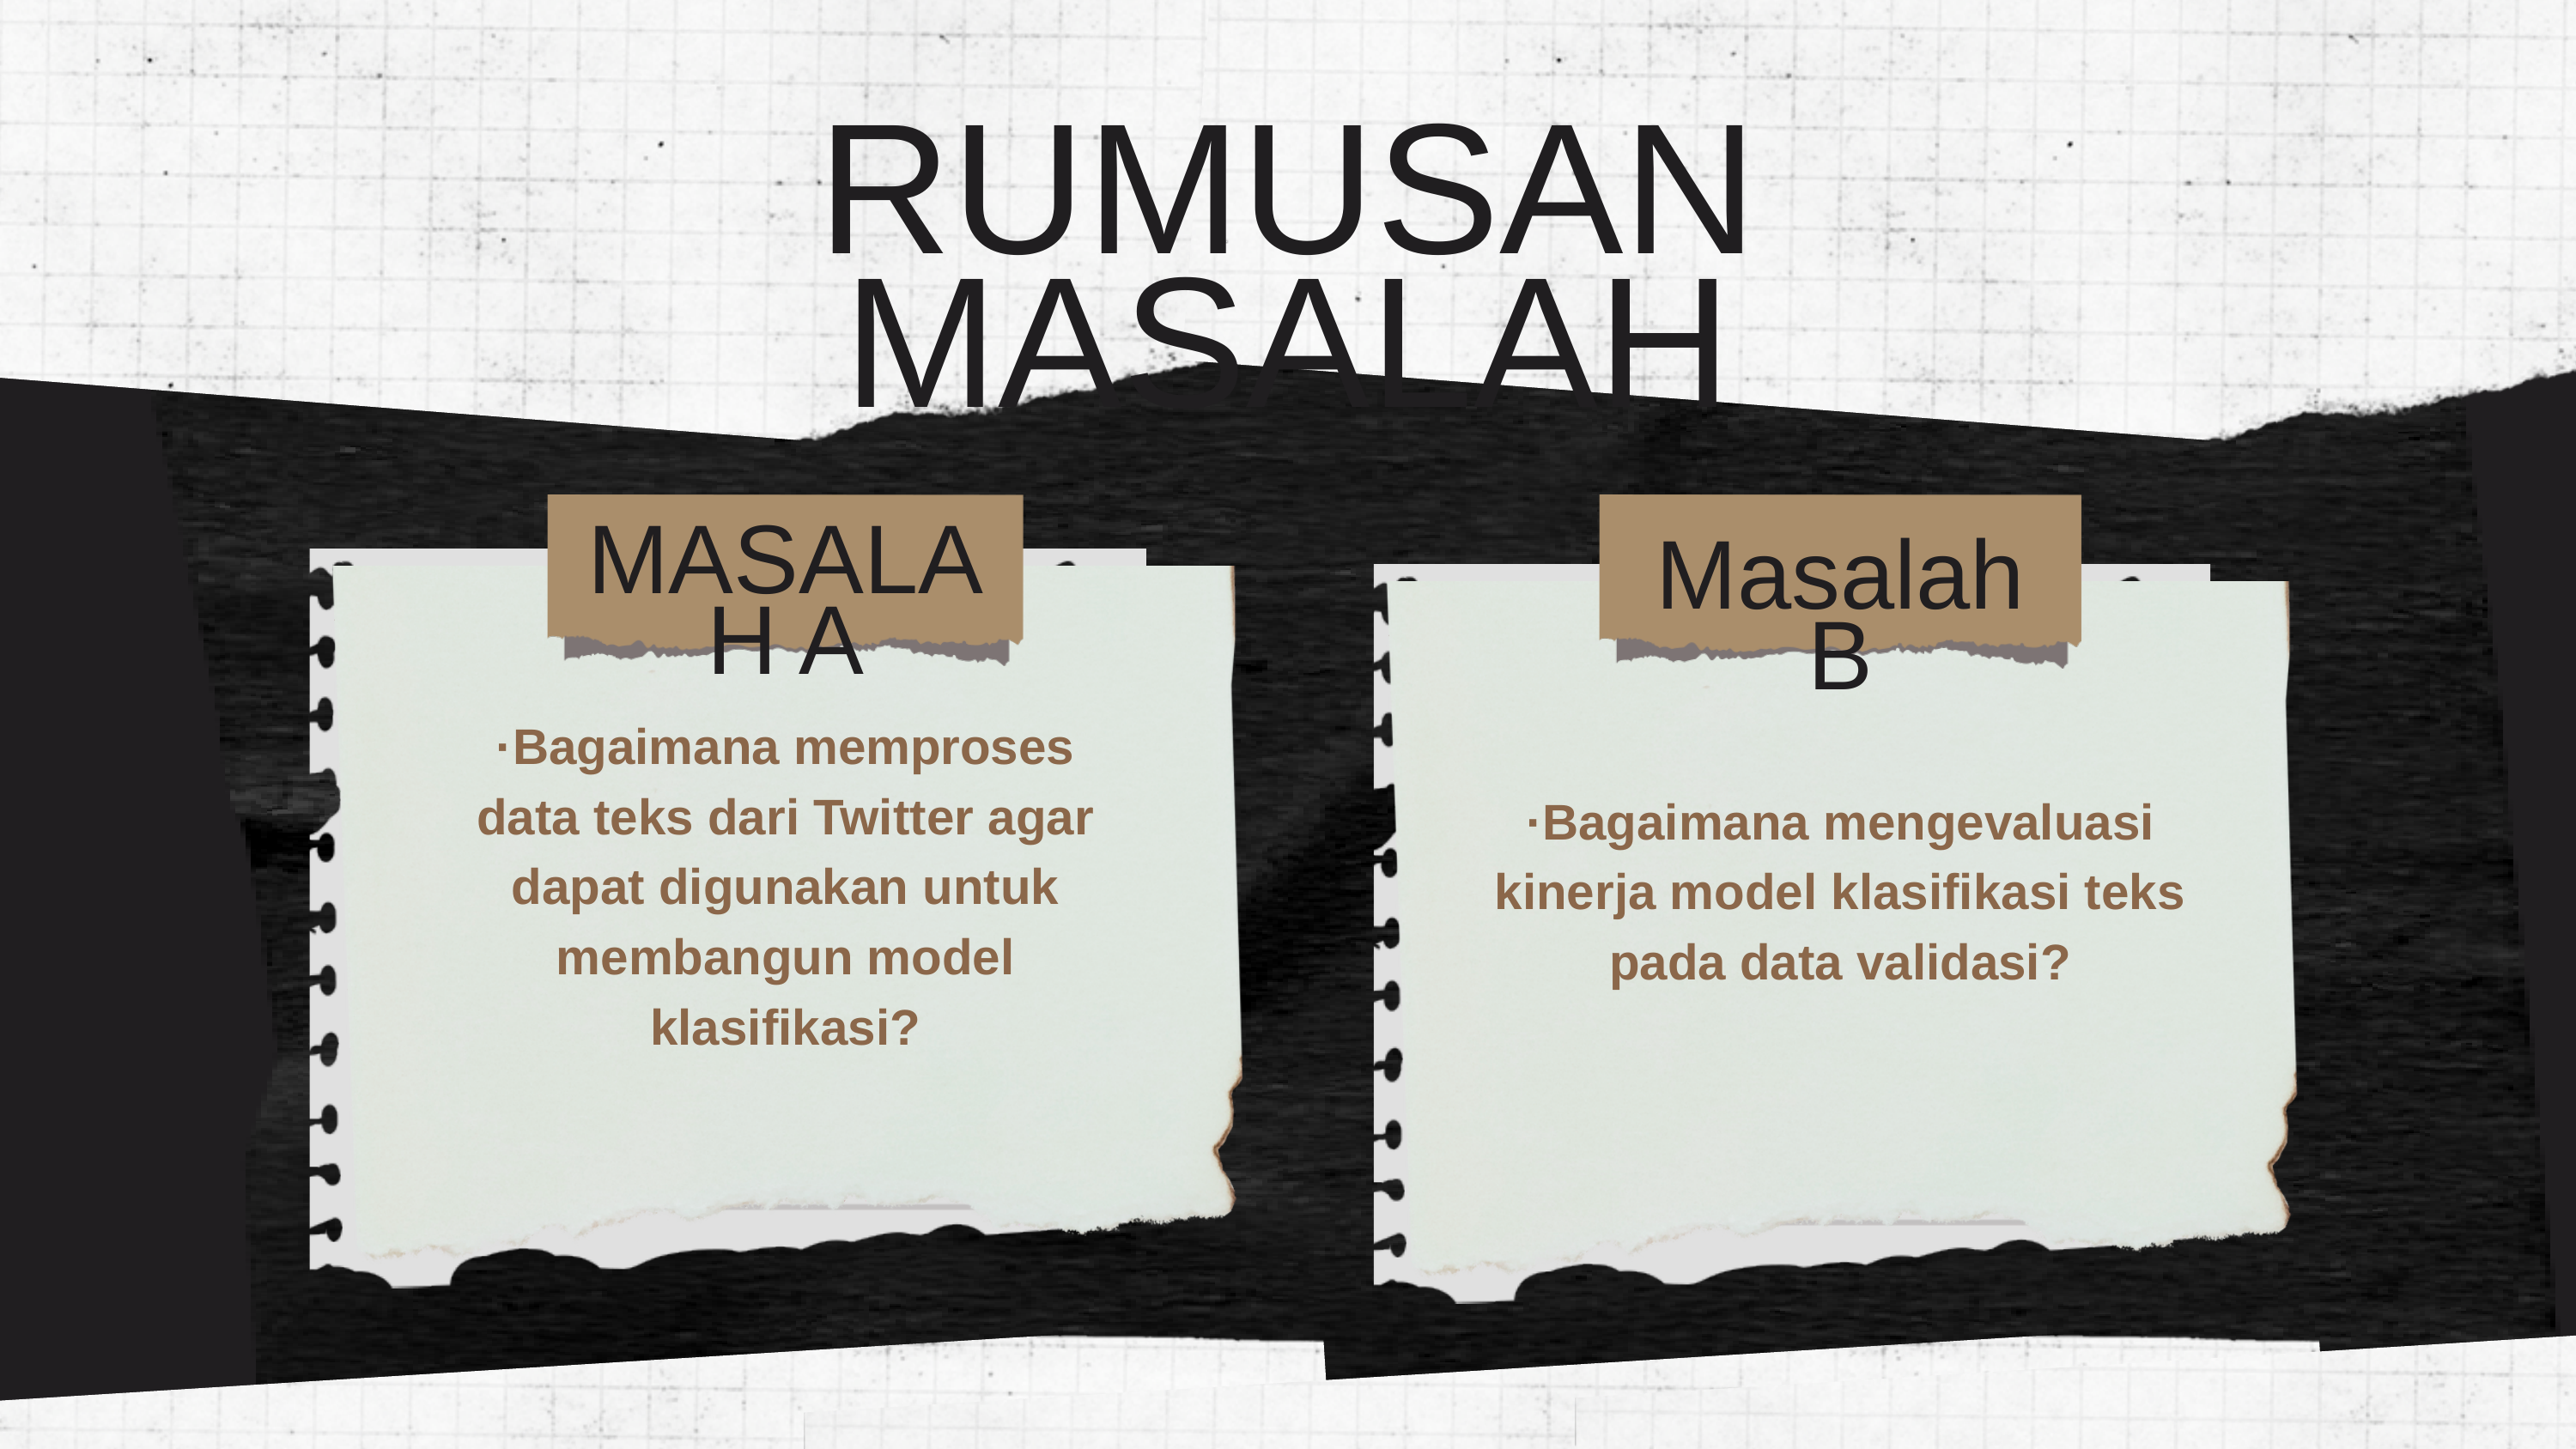

RUMUSAN MASALAH

MASALAH A
Masalah B

·Bagaimana memproses data teks dari Twitter agar dapat digunakan untuk membangun model klasifikasi?

·Bagaimana mengevaluasi kinerja model klasifikasi teks pada data validasi?